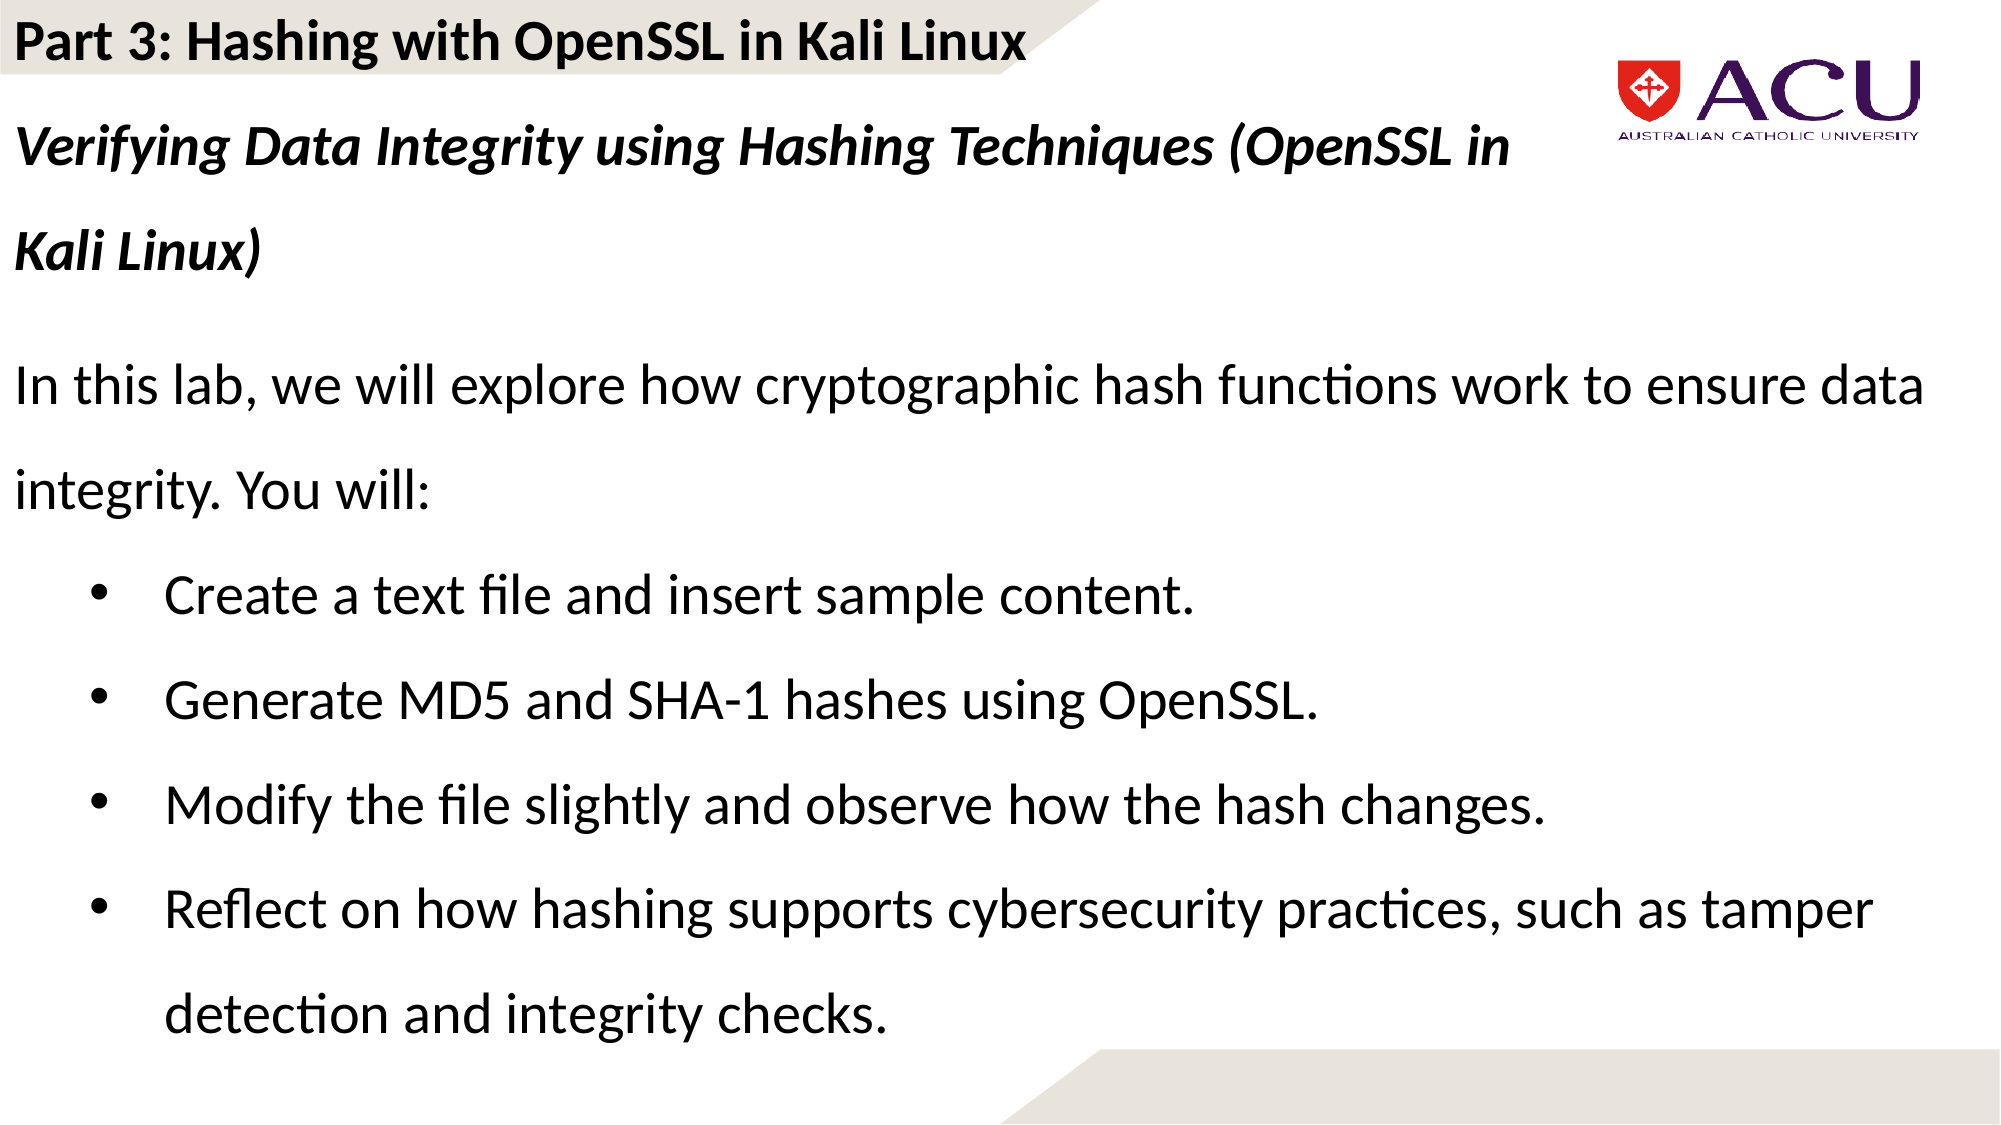

Part 3: Hashing with OpenSSL in Kali Linux
Verifying Data Integrity using Hashing Techniques (OpenSSL in Kali Linux)
In this lab, we will explore how cryptographic hash functions work to ensure data integrity. You will:
Create a text file and insert sample content.
Generate MD5 and SHA-1 hashes using OpenSSL.
Modify the file slightly and observe how the hash changes.
Reflect on how hashing supports cybersecurity practices, such as tamper detection and integrity checks.